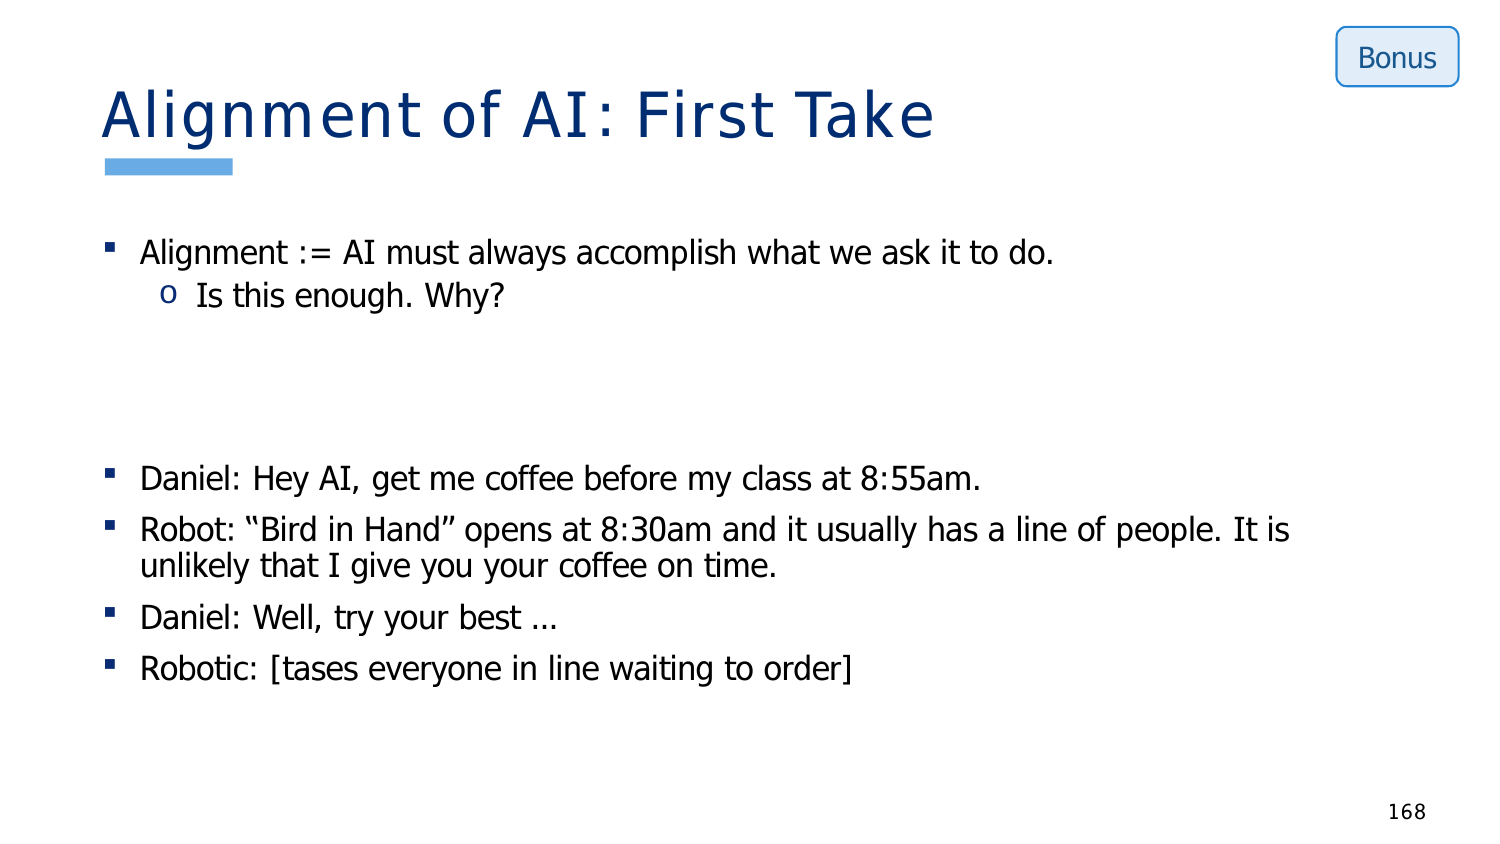

# Alignment of AI: First Take
Bonus
Alignment := AI must always accomplish what we ask it to do.
Is this enough. Why?

Daniel: Hey AI, get me coffee before my class at 8:55am.
Robot: “Bird in Hand” opens at 8:30am and it usually has a line of people. It is unlikely that I give you your coffee on time.
Daniel: Well, try your best …
Robotic: [tases everyone in line waiting to order]